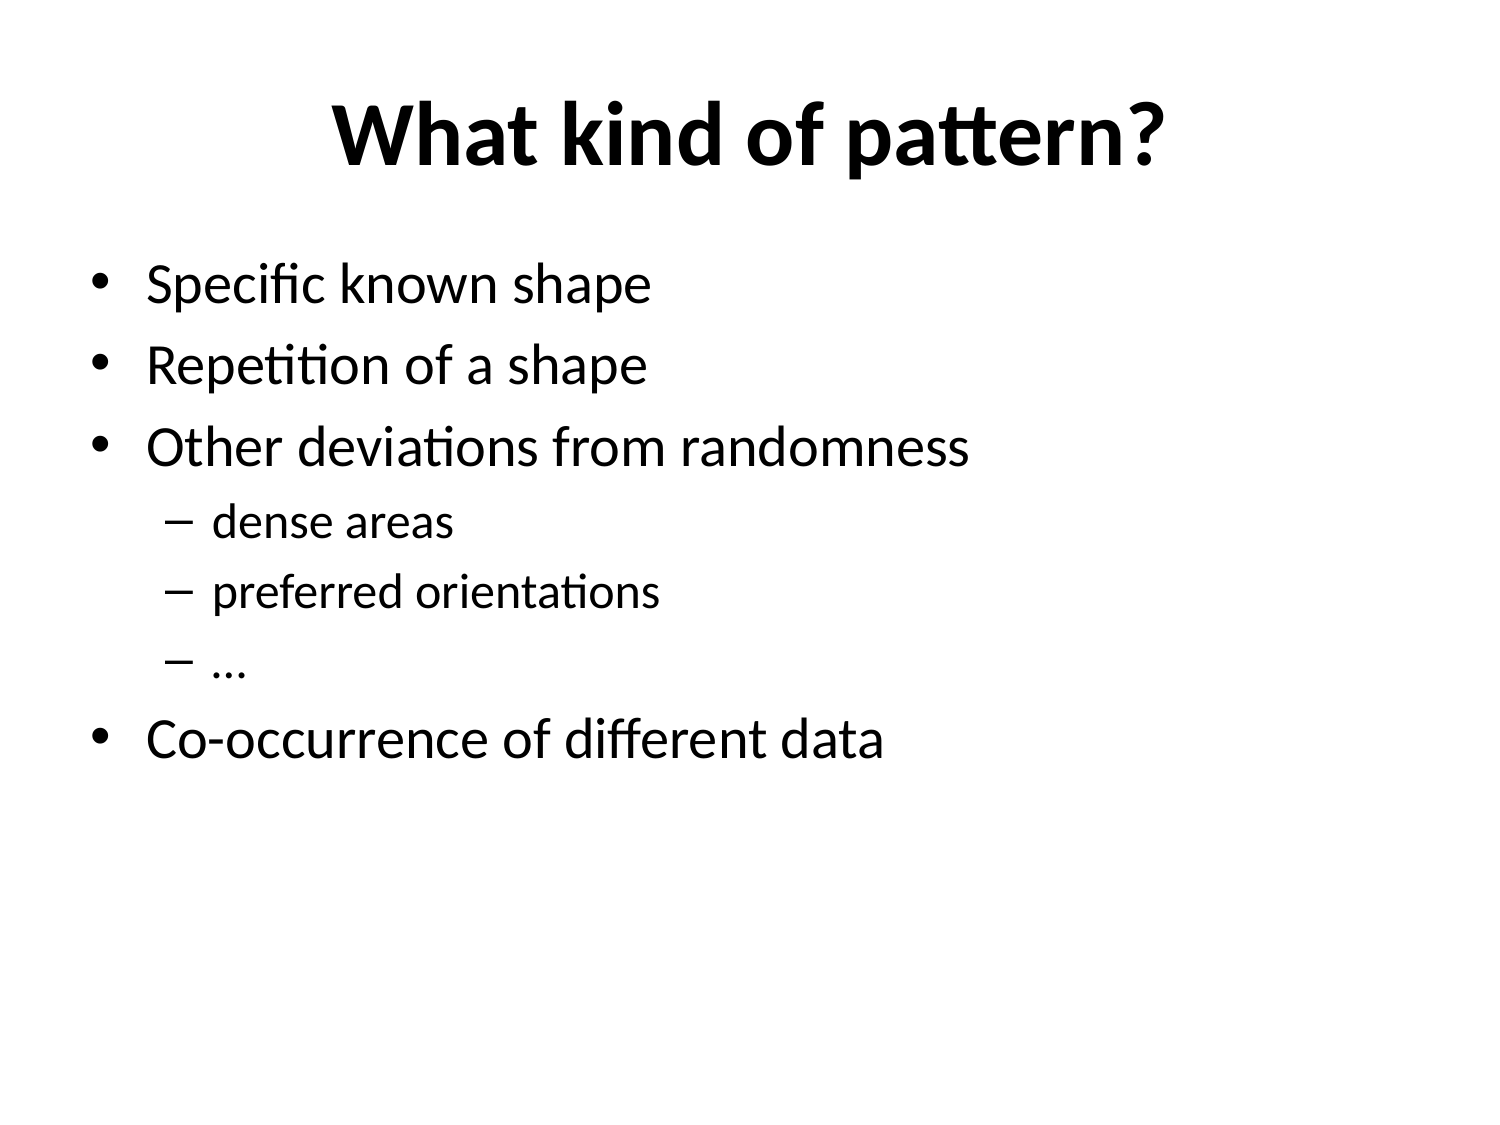

# What kind of pattern?
Specific known shape
Repetition of a shape
Other deviations from randomness
dense areas
preferred orientations
…
Co-occurrence of different data